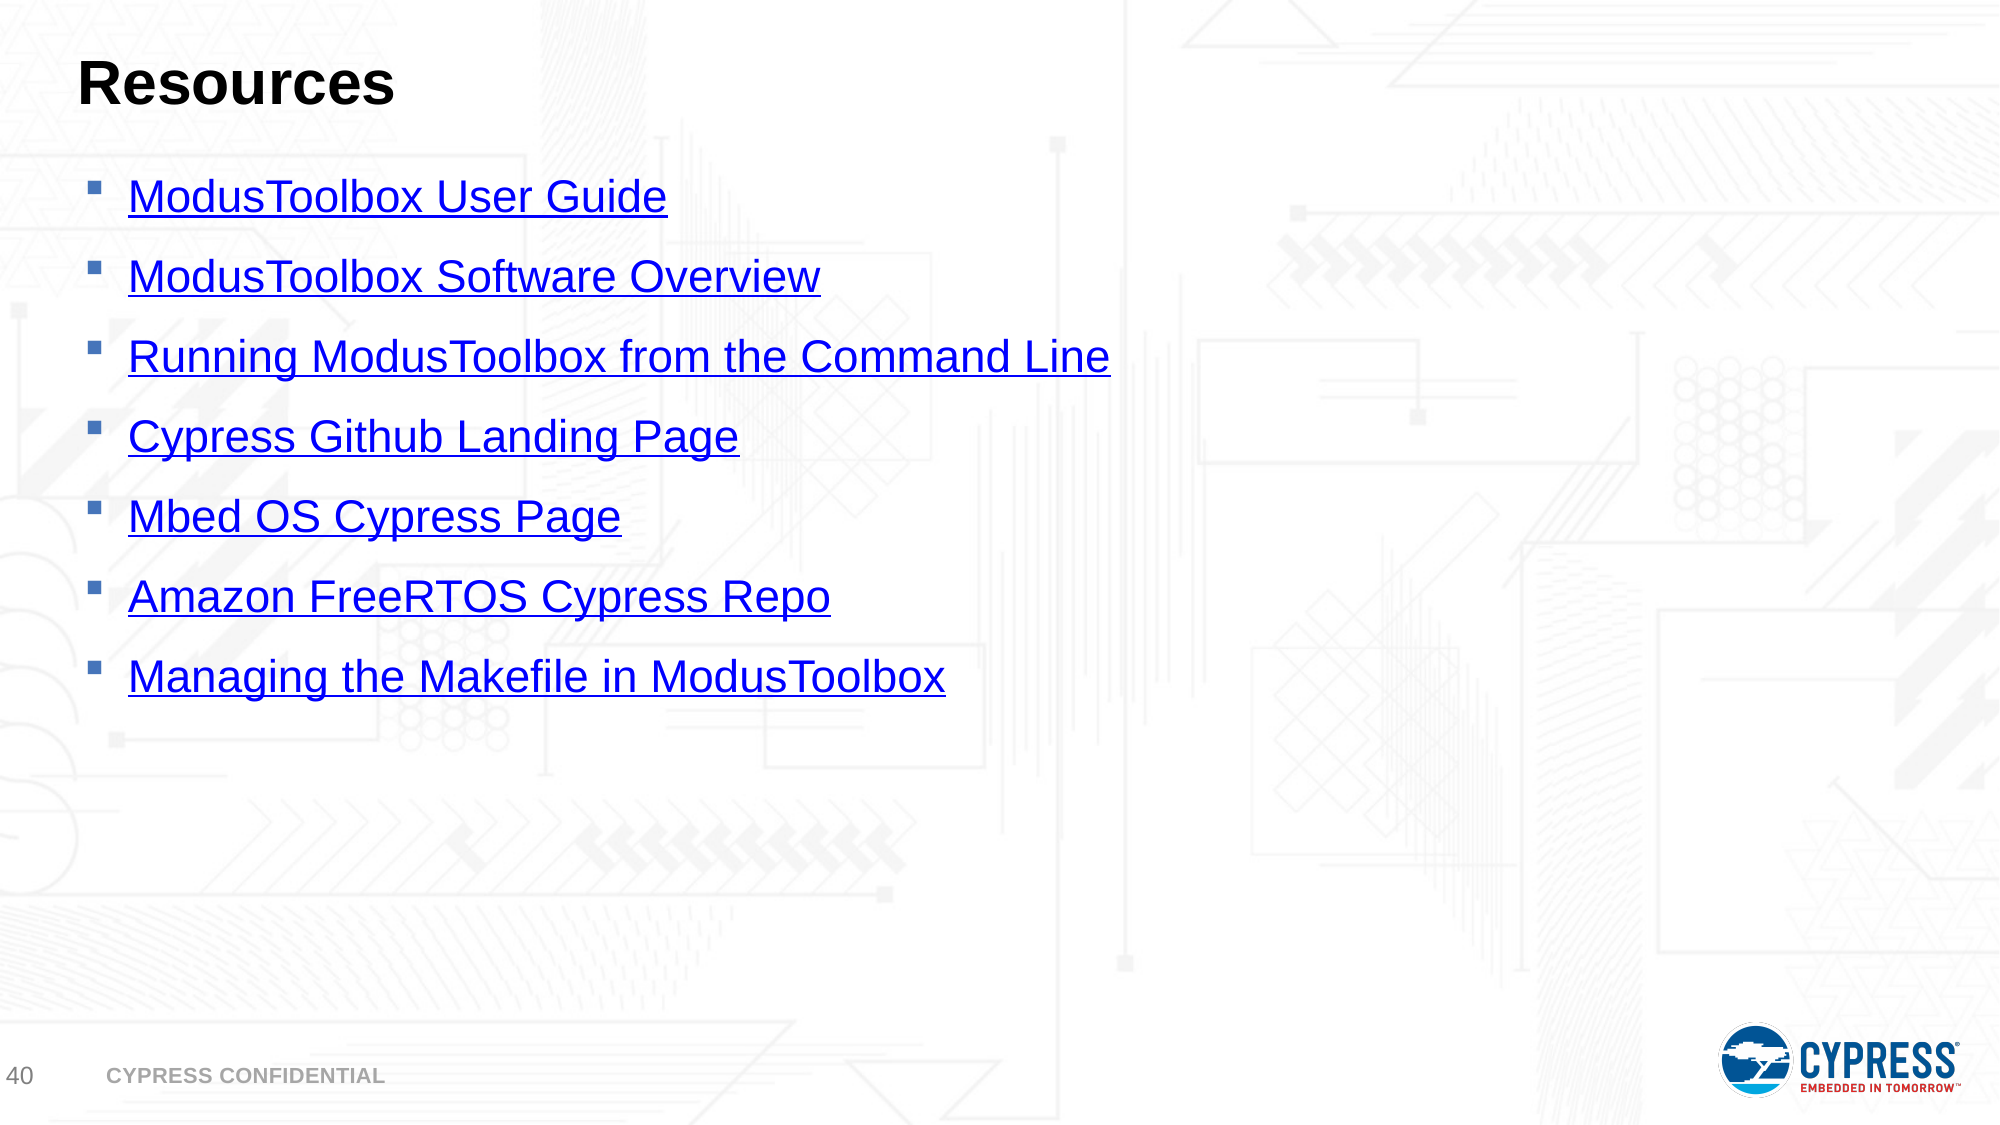

# Resources
ModusToolbox User Guide
ModusToolbox Software Overview
Running ModusToolbox from the Command Line
Cypress Github Landing Page
Mbed OS Cypress Page
Amazon FreeRTOS Cypress Repo
Managing the Makefile in ModusToolbox